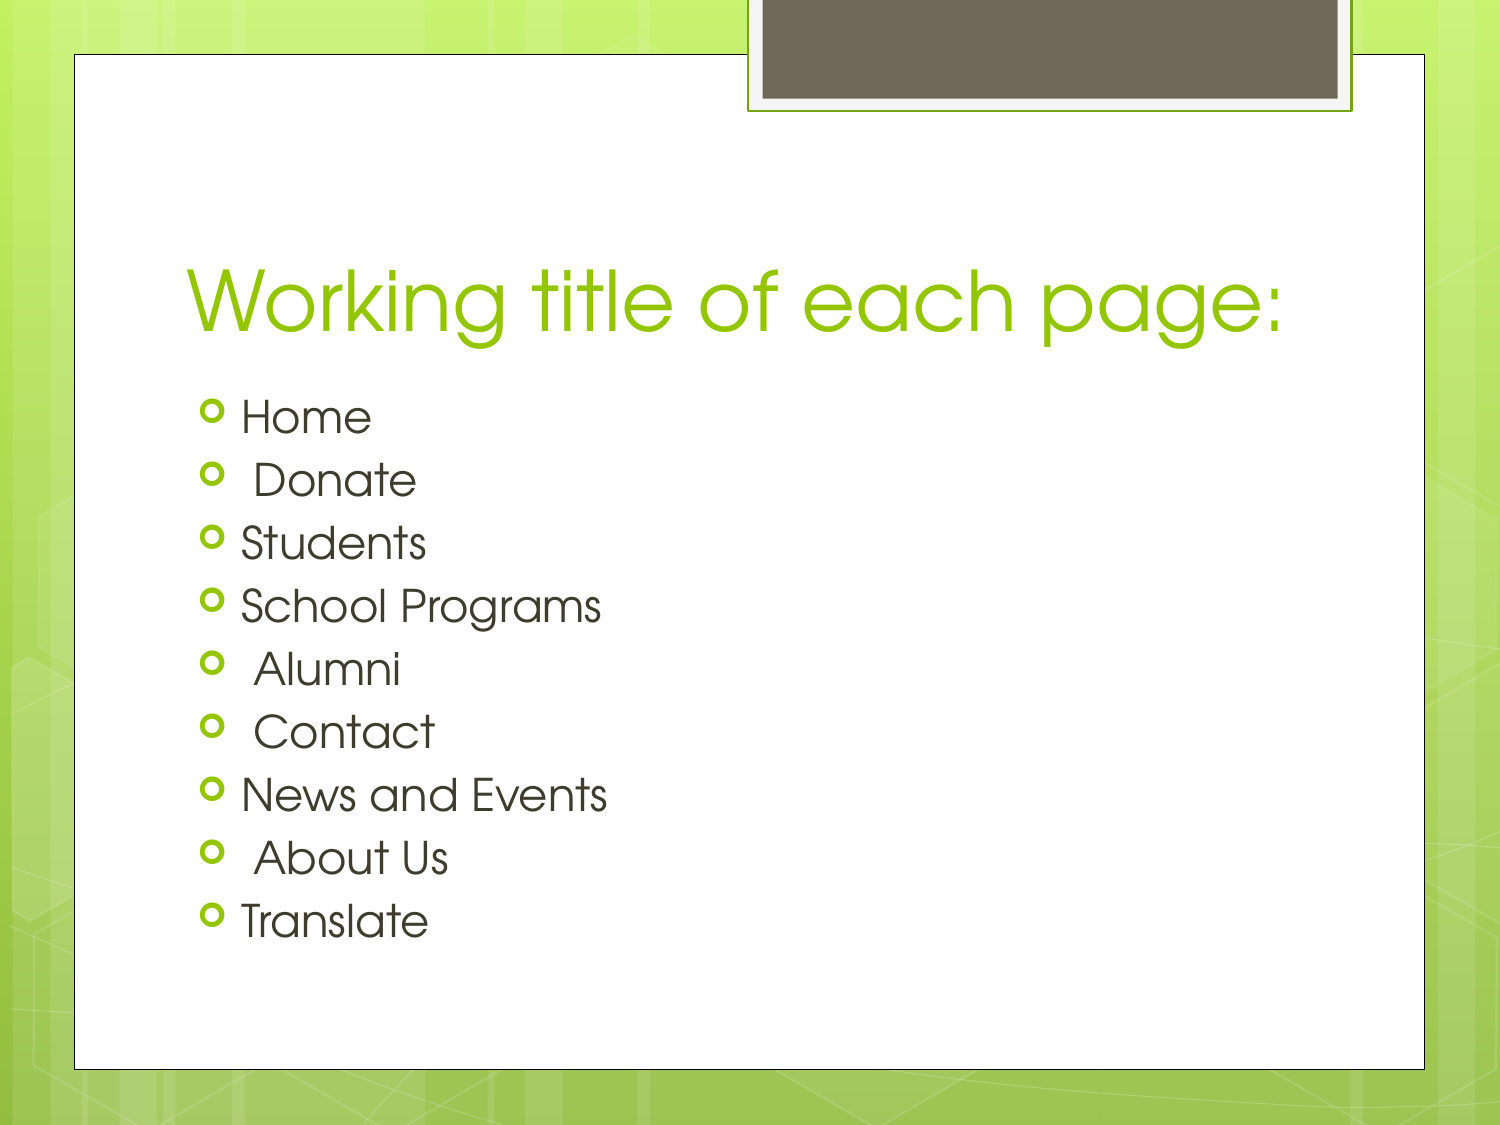

# Working title of each page:
Home
 Donate
Students
School Programs
 Alumni
 Contact
News and Events
 About Us
Translate